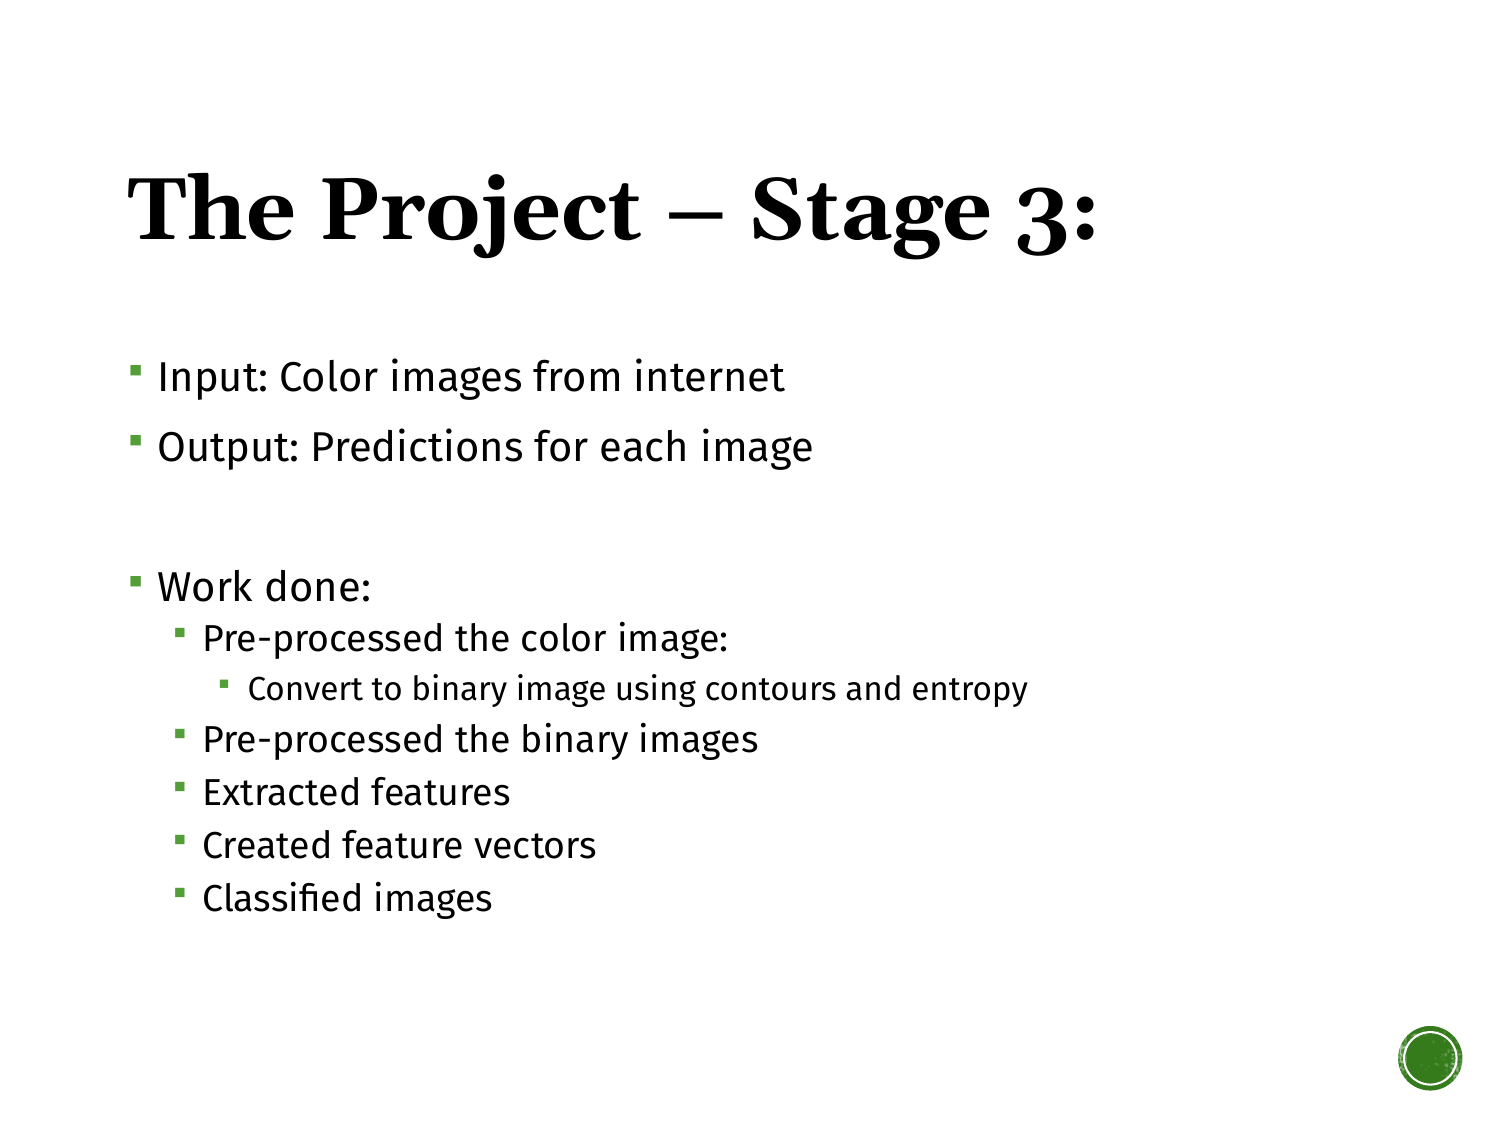

# The Project – Stage 3:
Input: Color images from internet
Output: Predictions for each image

Work done:
Pre-processed the color image:
Convert to binary image using contours and entropy
Pre-processed the binary images
Extracted features
Created feature vectors
Classified images